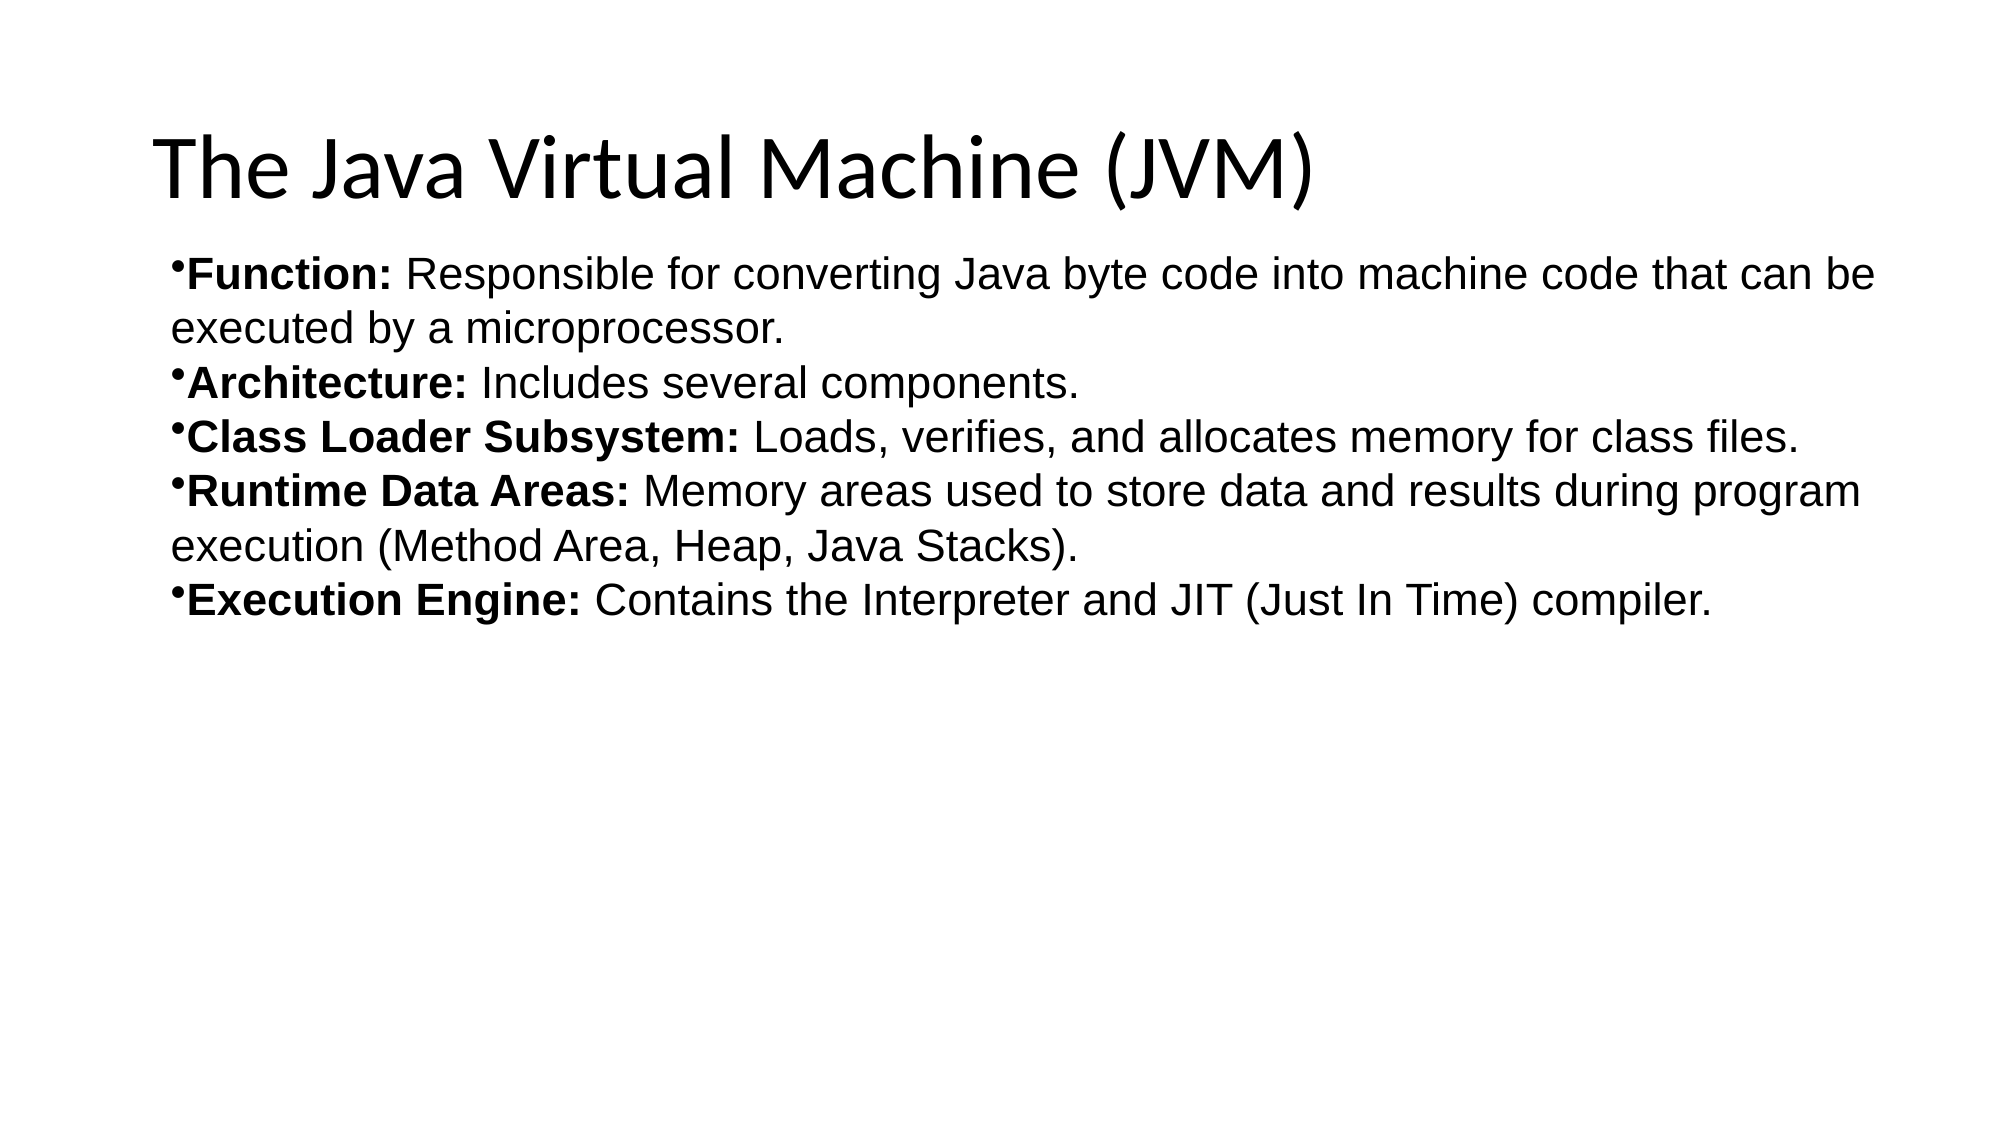

# The Java Virtual Machine (JVM)
Function: Responsible for converting Java byte code into machine code that can be executed by a microprocessor.
Architecture: Includes several components.
Class Loader Subsystem: Loads, verifies, and allocates memory for class files.
Runtime Data Areas: Memory areas used to store data and results during program execution (Method Area, Heap, Java Stacks).
Execution Engine: Contains the Interpreter and JIT (Just In Time) compiler.